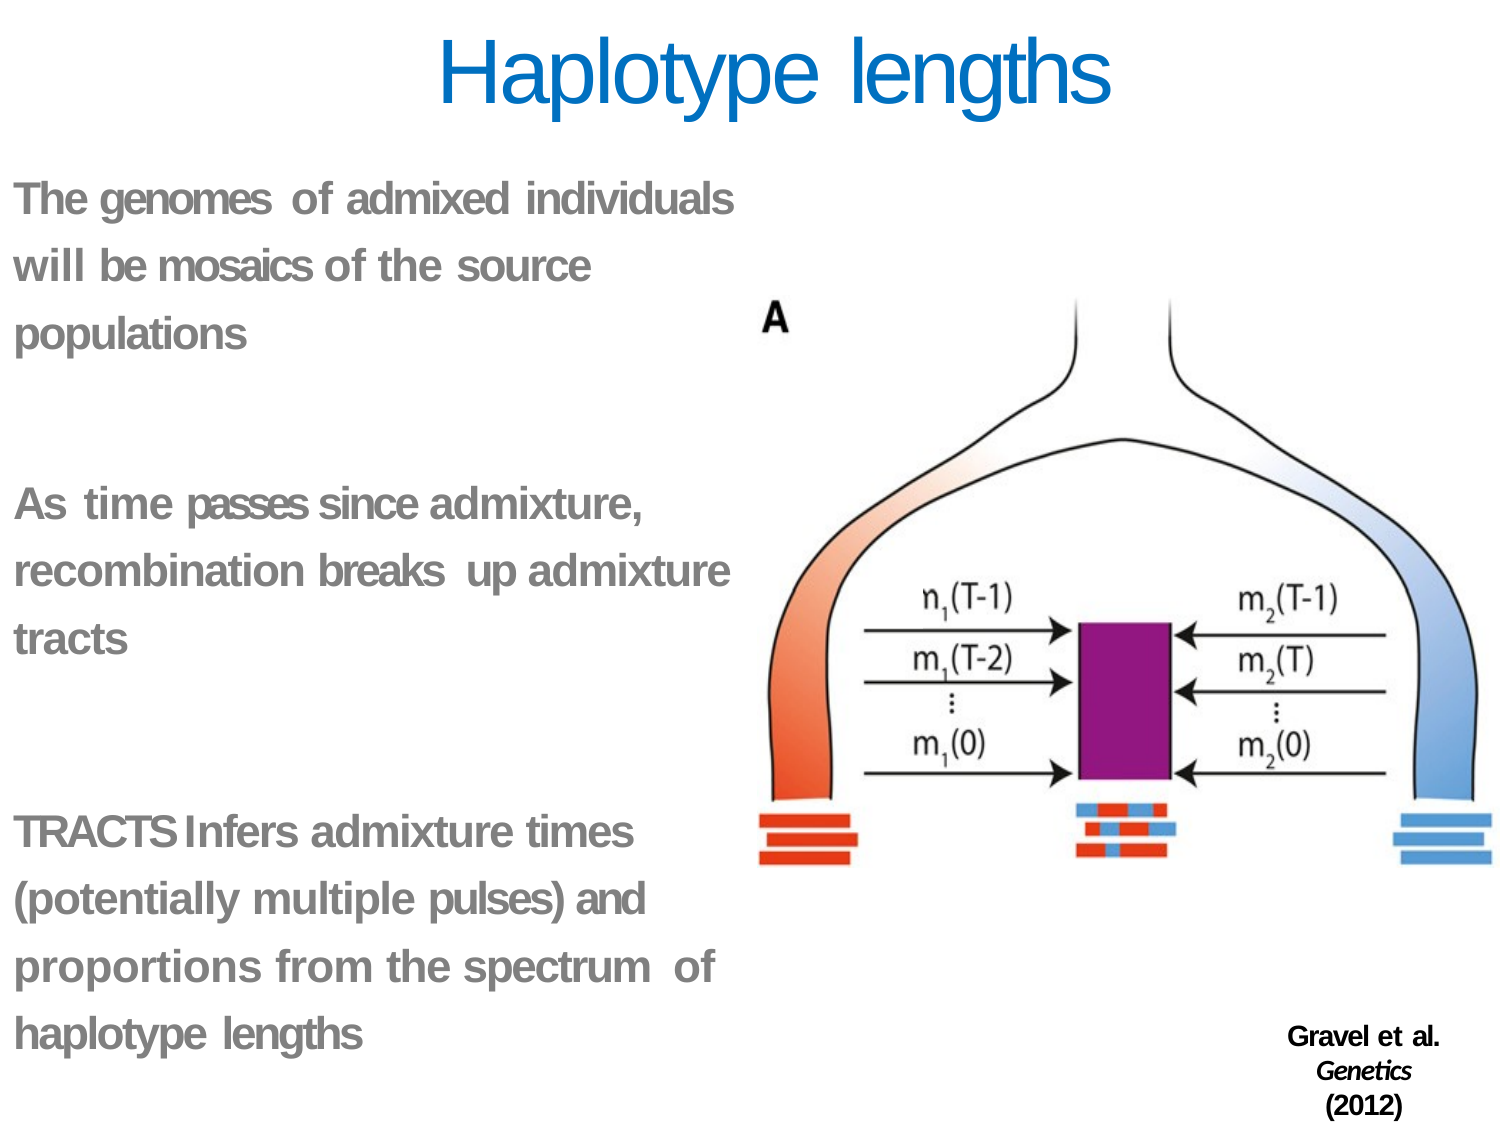

# Haplotype lengths
The genomes  of admixed individuals will be mosaics of the source populations

As time passes since admixture, recombination breaks  up admixture tracts

TRACTS Infers admixture times  (potentially multiple pulses) and  proportions from the spectrum  of haplotype lengths

Gravel et al.
Genetics (2012)